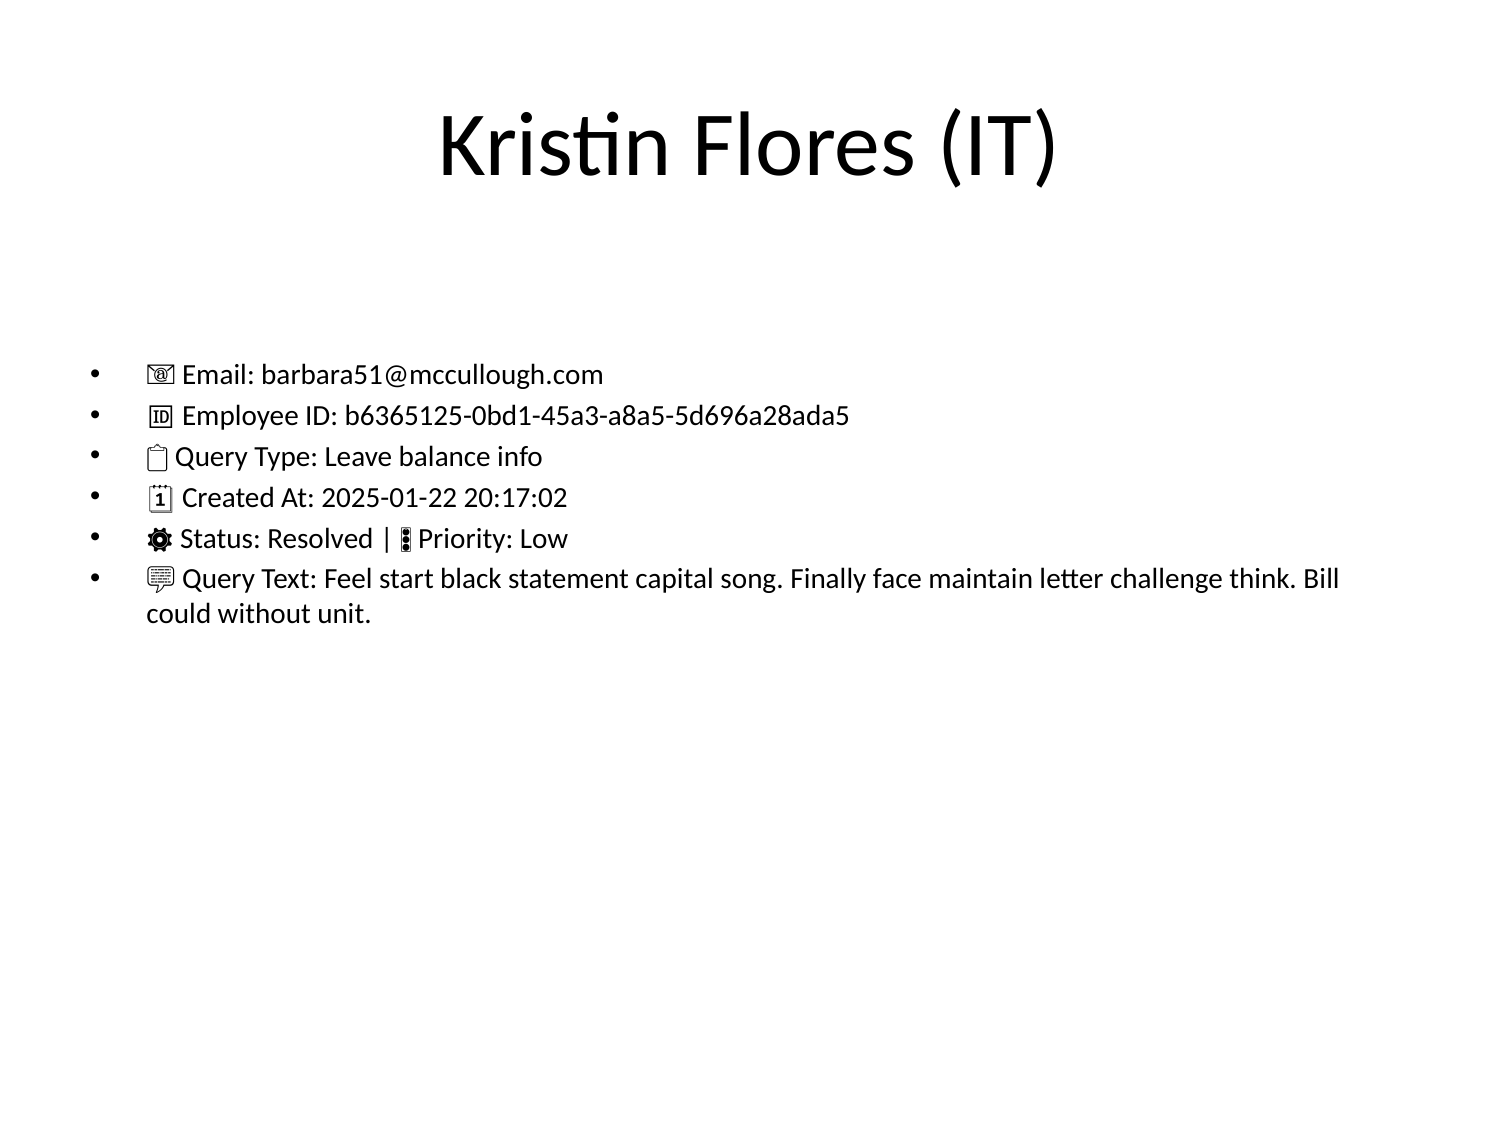

# Kristin Flores (IT)

📧 Email: barbara51@mccullough.com
🆔 Employee ID: b6365125-0bd1-45a3-a8a5-5d696a28ada5
📋 Query Type: Leave balance info
🗓 Created At: 2025-01-22 20:17:02
⚙ Status: Resolved | 🚦 Priority: Low
💬 Query Text: Feel start black statement capital song. Finally face maintain letter challenge think. Bill could without unit.